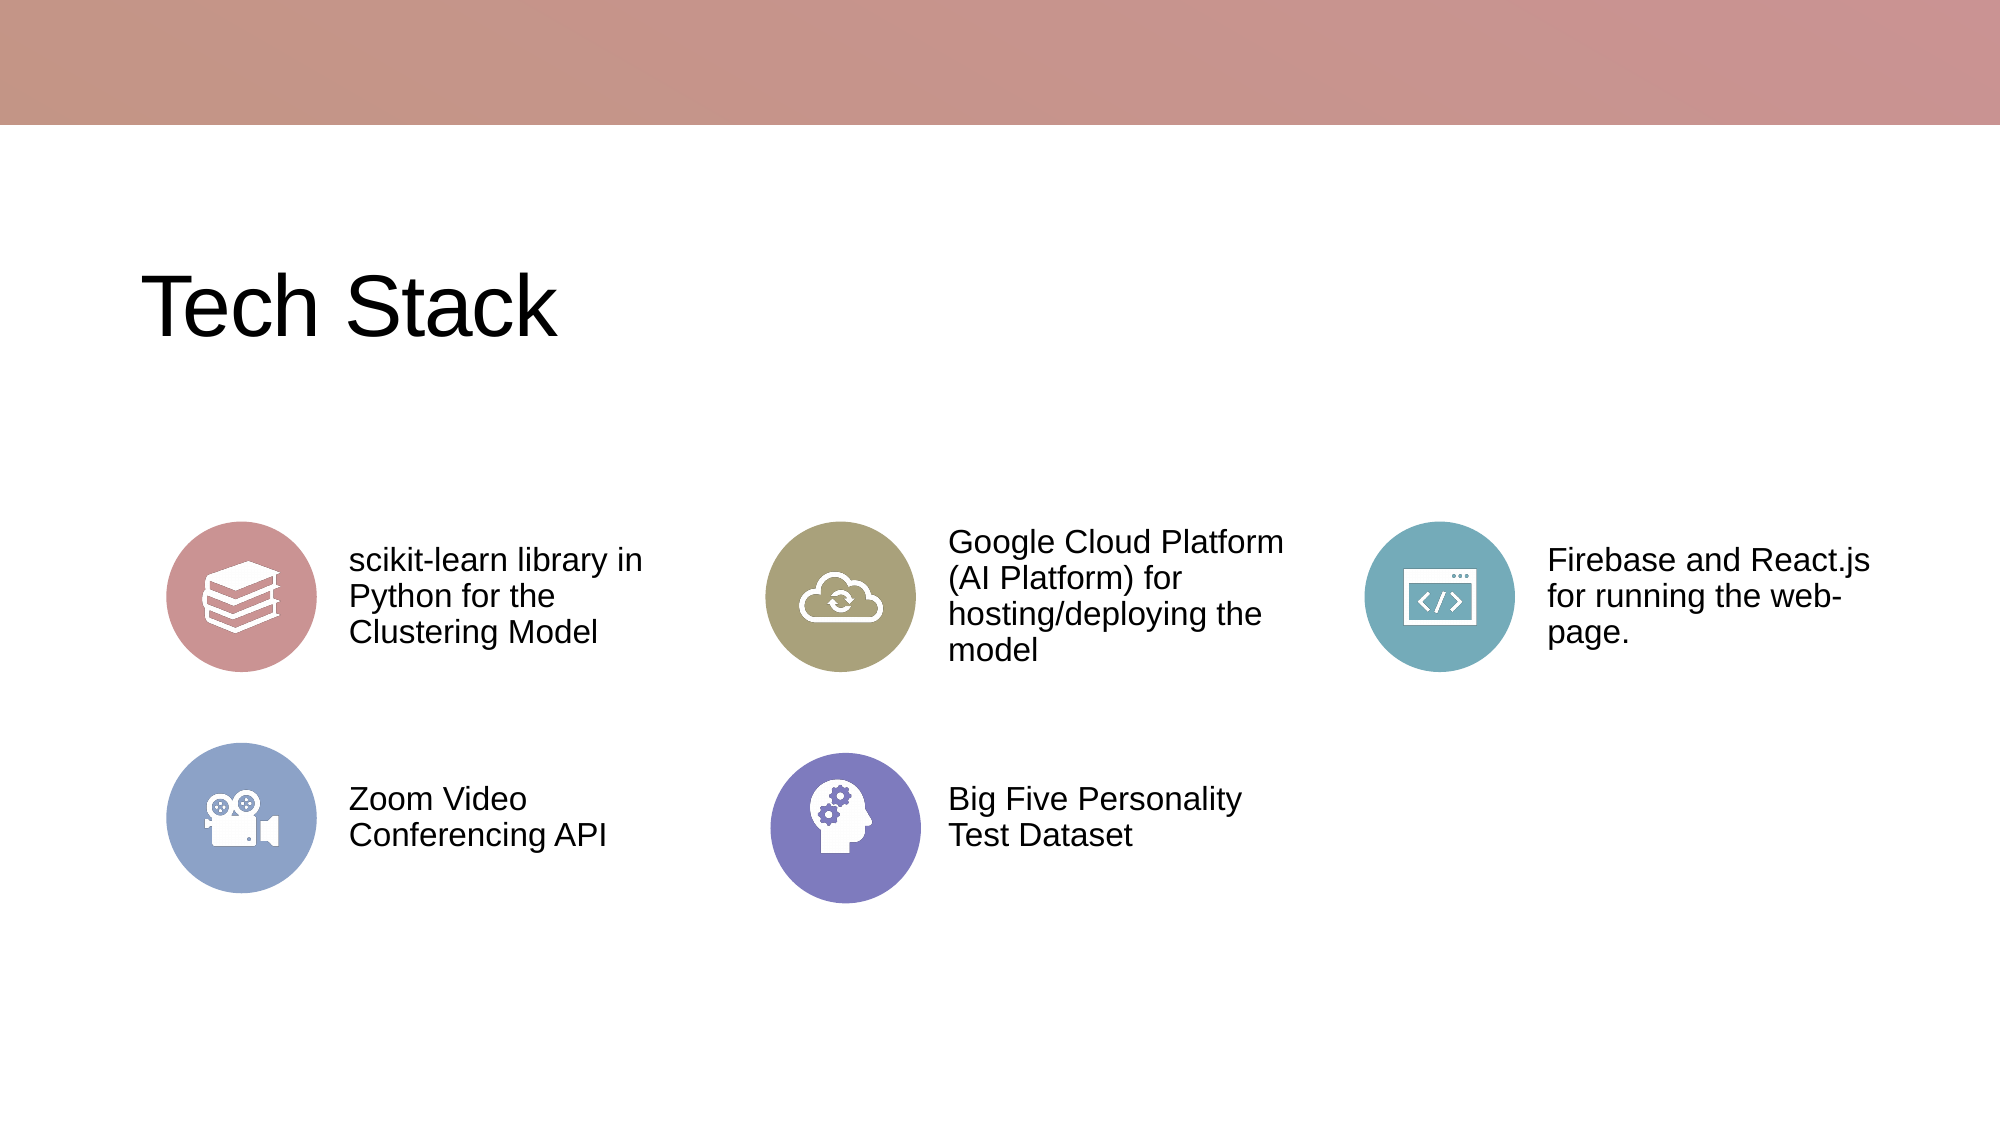

# Tech Stack
scikit-learn library in Python for the Clustering Model
Google Cloud Platform (AI Platform) for hosting/deploying the model
Firebase and React.js for running the web-page.
Zoom Video Conferencing API
Big Five Personality Test Dataset